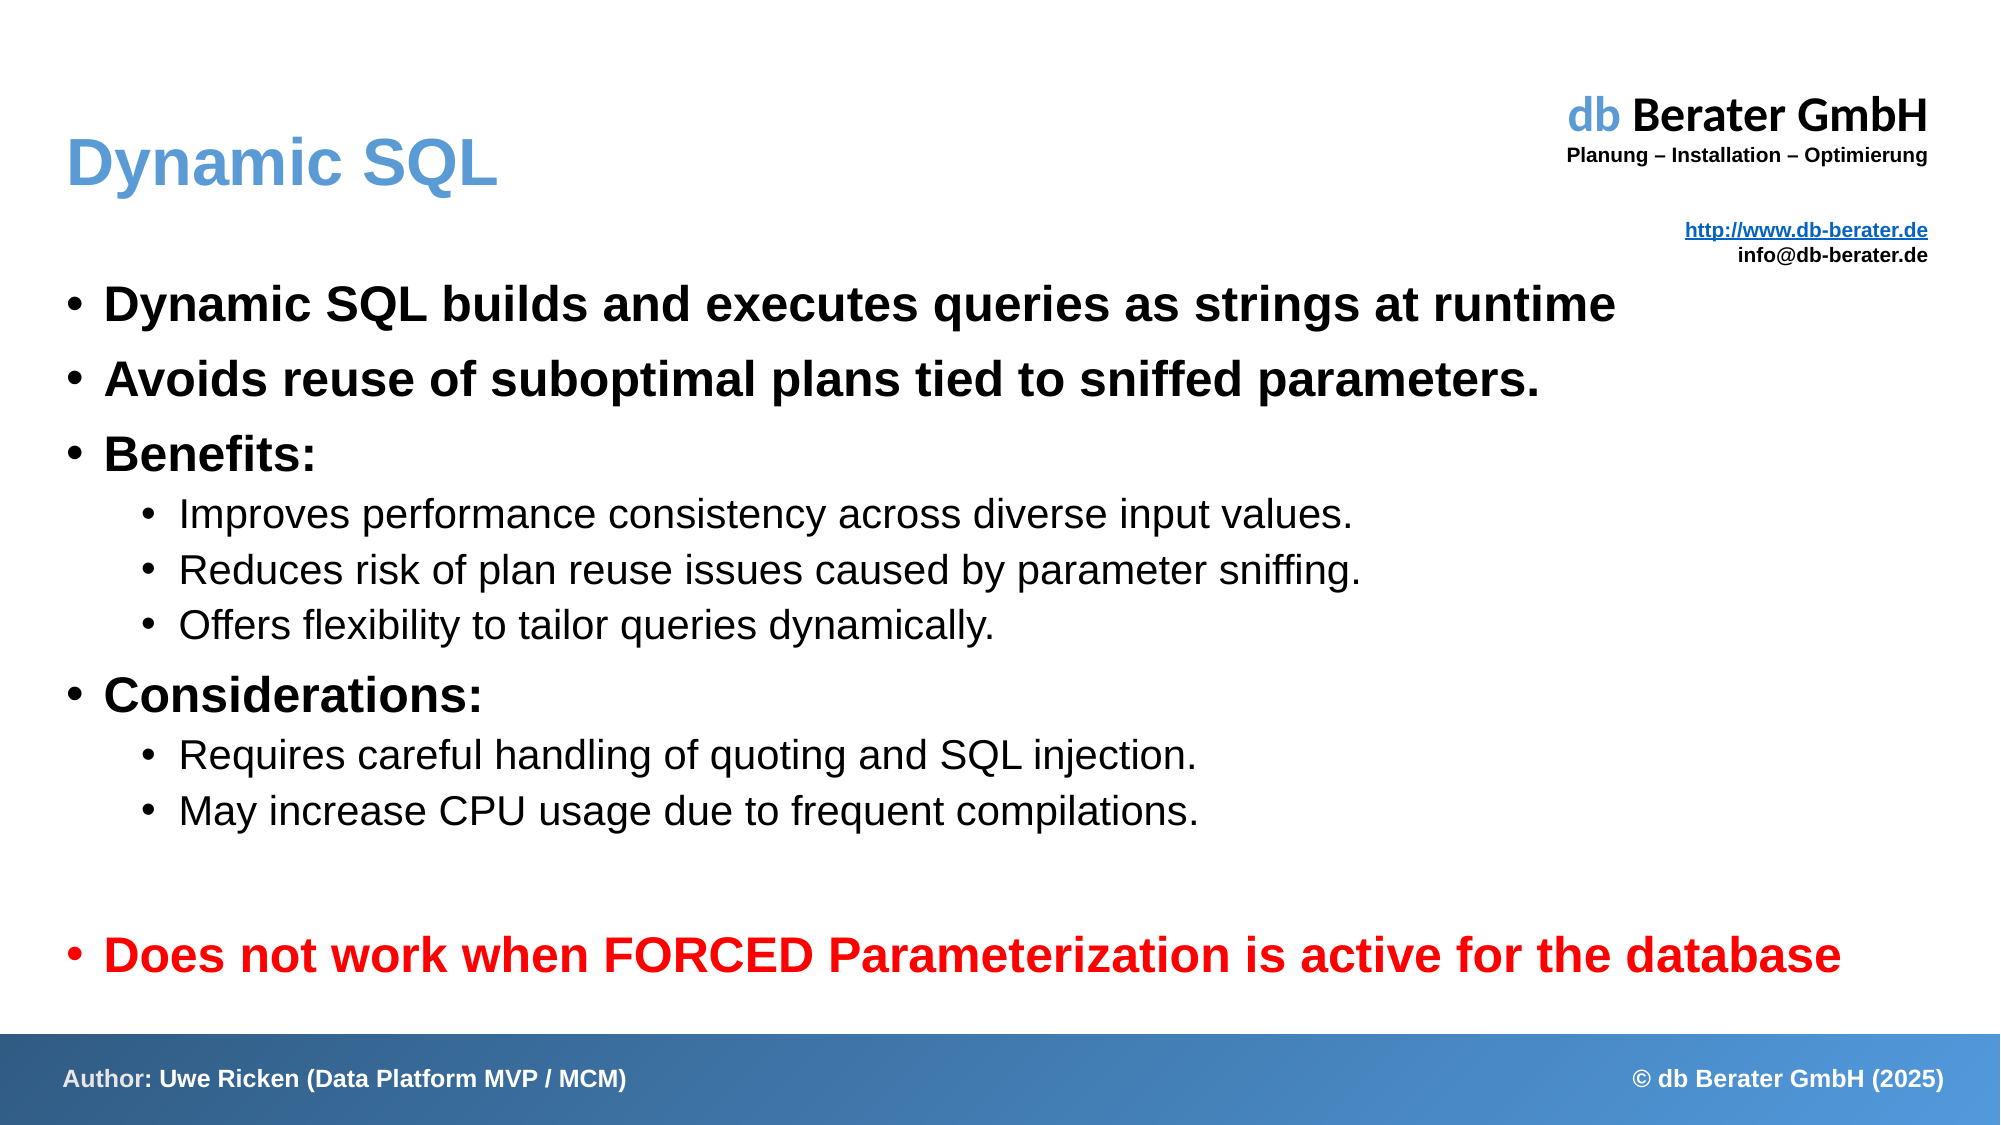

# Dynamic SQL
Dynamic SQL builds and executes queries as strings at runtime
Avoids reuse of suboptimal plans tied to sniffed parameters.
Benefits:
Improves performance consistency across diverse input values.
Reduces risk of plan reuse issues caused by parameter sniffing.
Offers flexibility to tailor queries dynamically.
Considerations:
Requires careful handling of quoting and SQL injection.
May increase CPU usage due to frequent compilations.

Does not work when FORCED Parameterization is active for the database